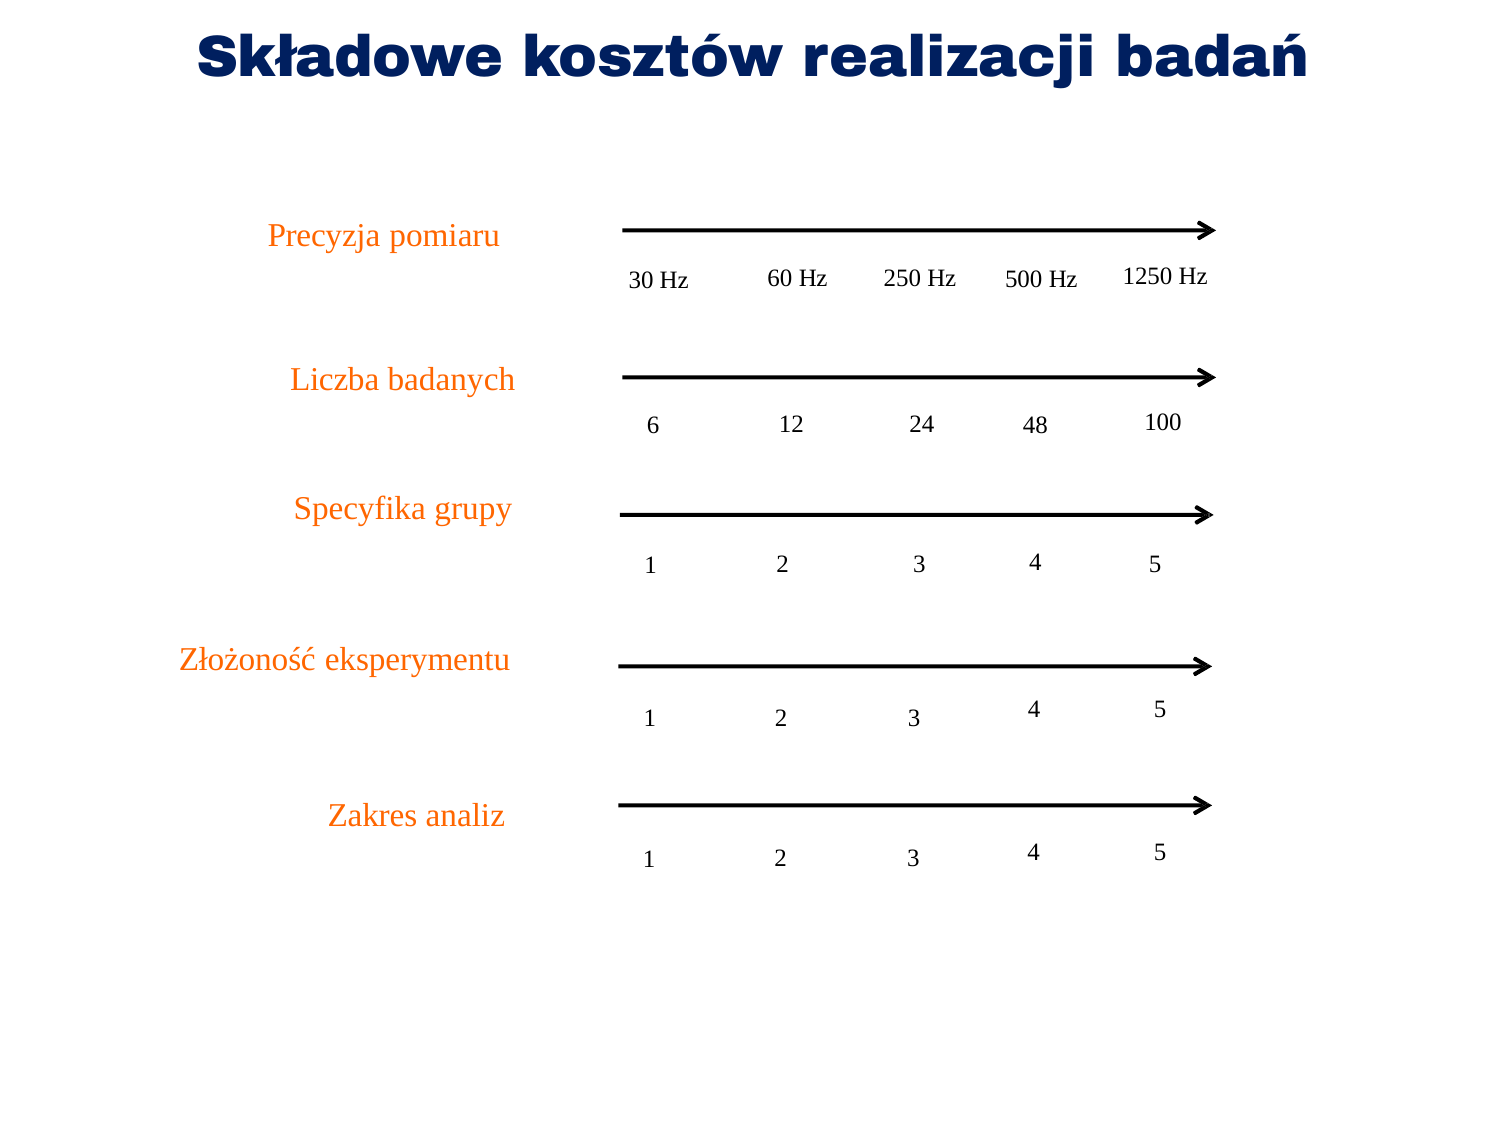

# Składowe kosztów realizacji badań
| Precyzja pomiaru | 30 Hz | 60 Hz | 250 Hz | 500 Hz | 1250 Hz |
| --- | --- | --- | --- | --- | --- |
| Liczba badanych | 6 | 12 | 24 | 48 | 100 |
| Specyfika grupy |  |  |  |  |  |
|  | 1 | 2 | 3 | 4 | 5 |
| Złożoność eksperymentu |  |  |  |  |  |
|  | 1 | 2 | 3 | 4 | 5 |

Zakres analiz

4
5
2
3
1